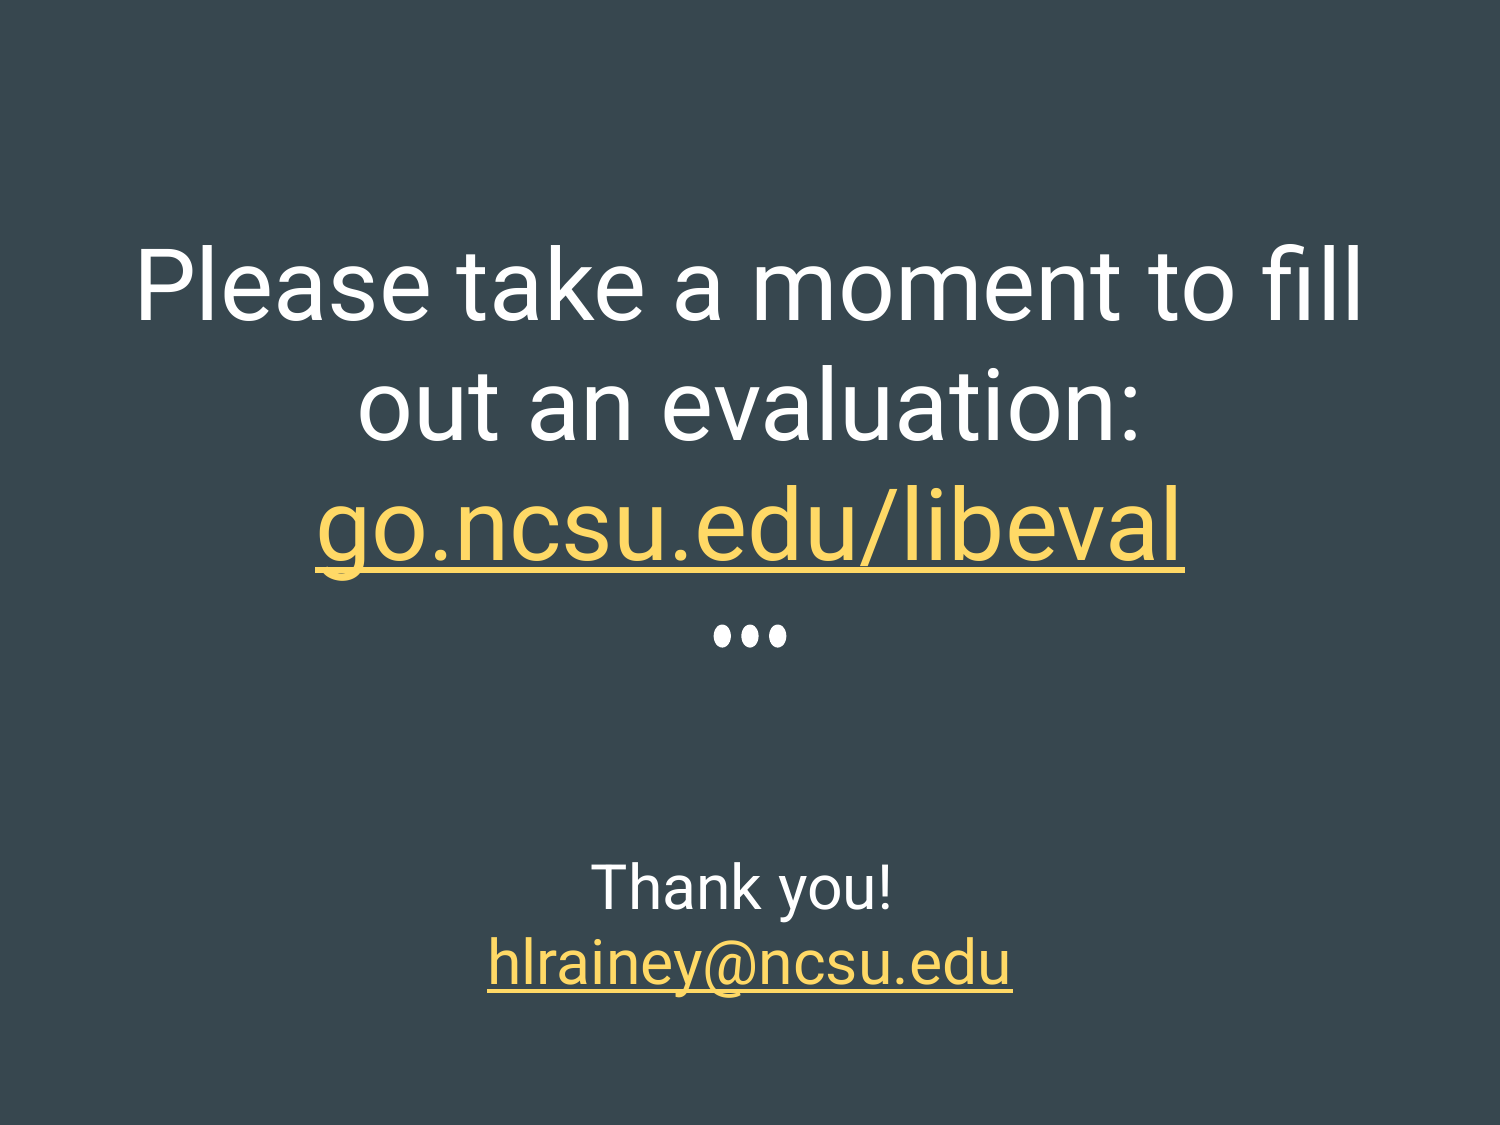

# Please take a moment to fill out an evaluation:
go.ncsu.edu/libeval
Thank you!
hlrainey@ncsu.edu